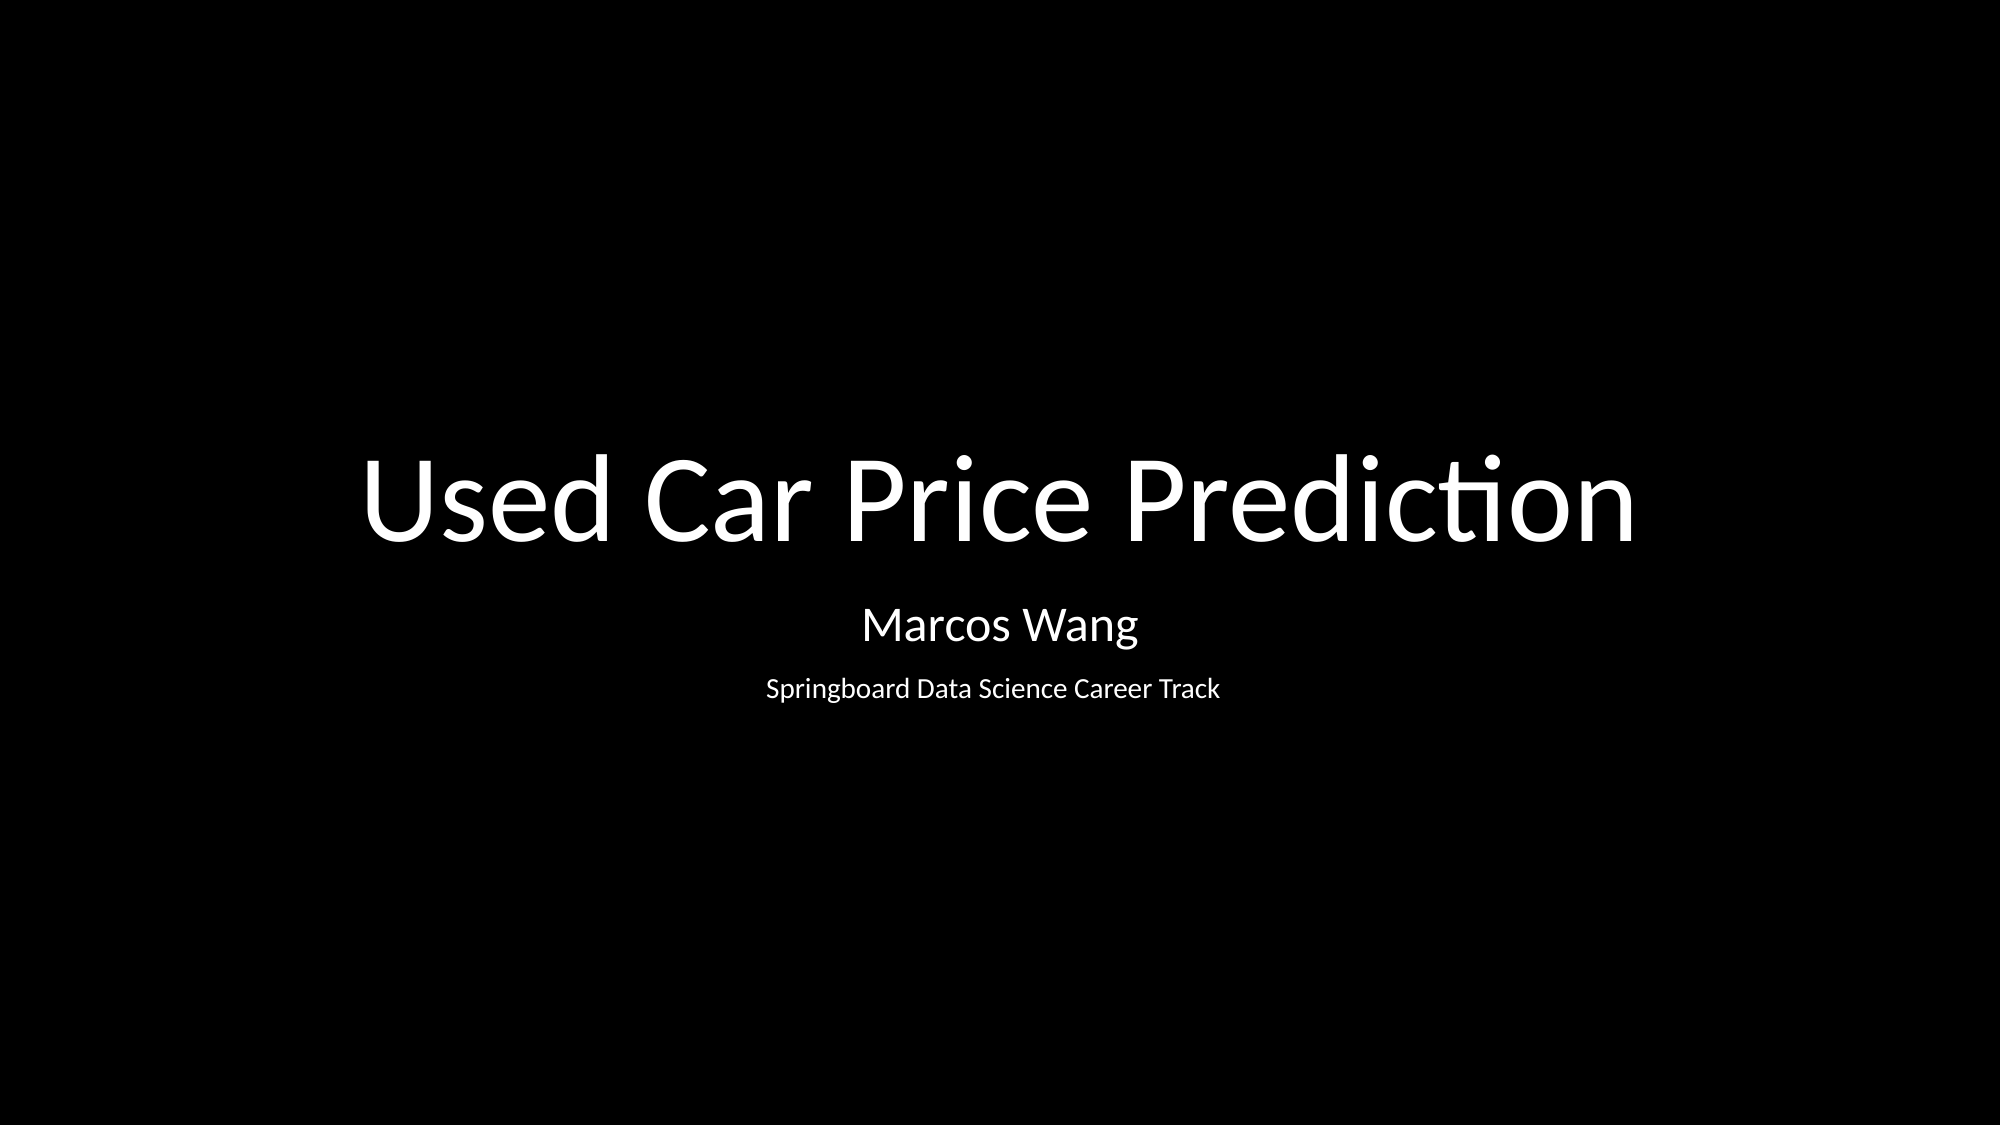

# Used Car Price Prediction
Marcos Wang
Springboard Data Science Career Track